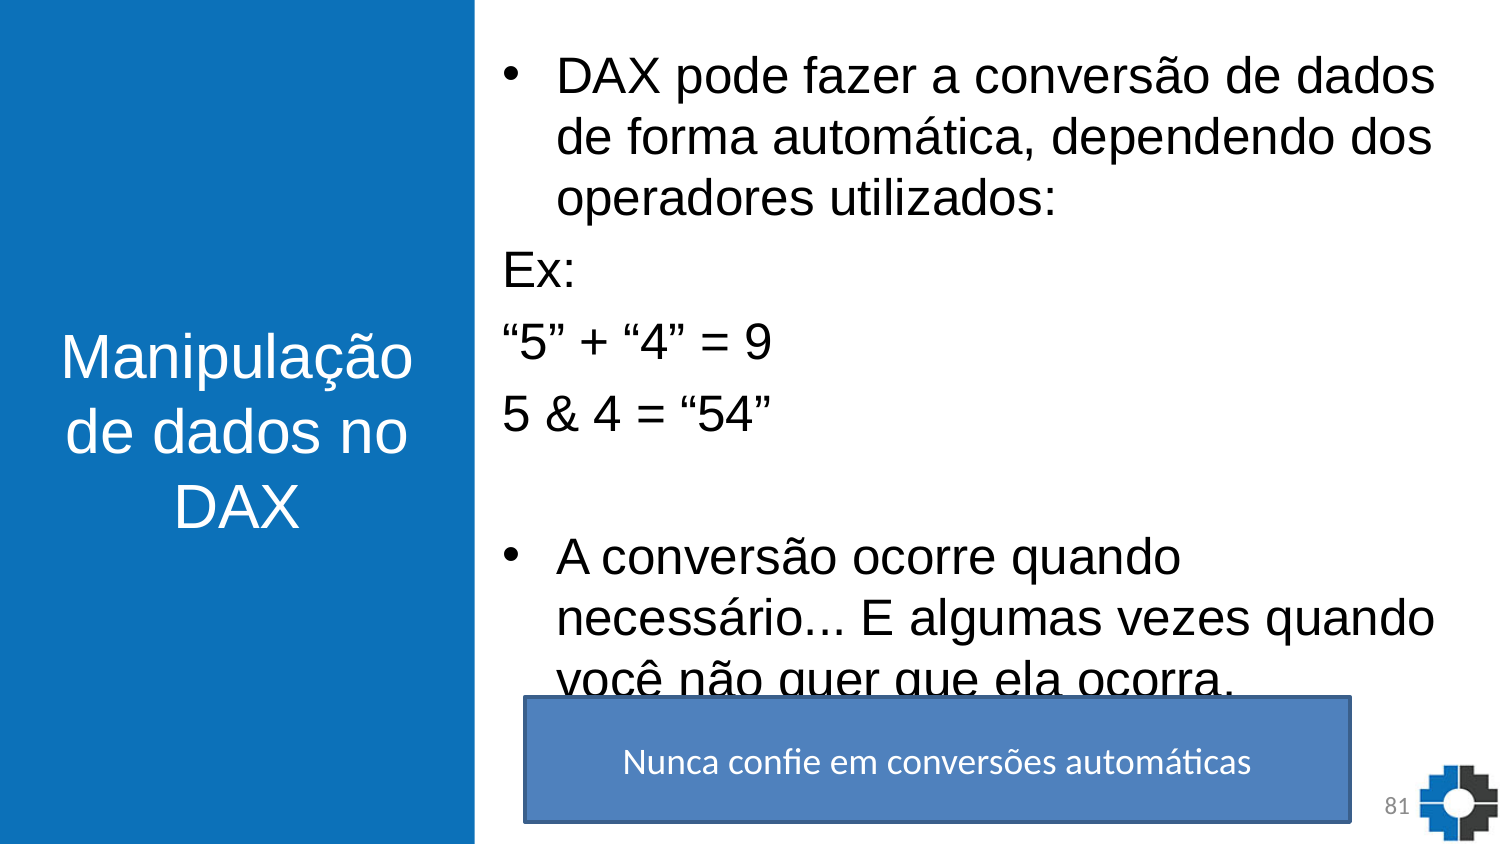

# Manipulação de dados no DAX
DAX pode fazer a conversão de dados de forma automática, dependendo dos operadores utilizados:
Ex:
“5” + “4” = 9
5 & 4 = “54”

A conversão ocorre quando necessário... E algumas vezes quando você não quer que ela ocorra.
Nunca confie em conversões automáticas
81